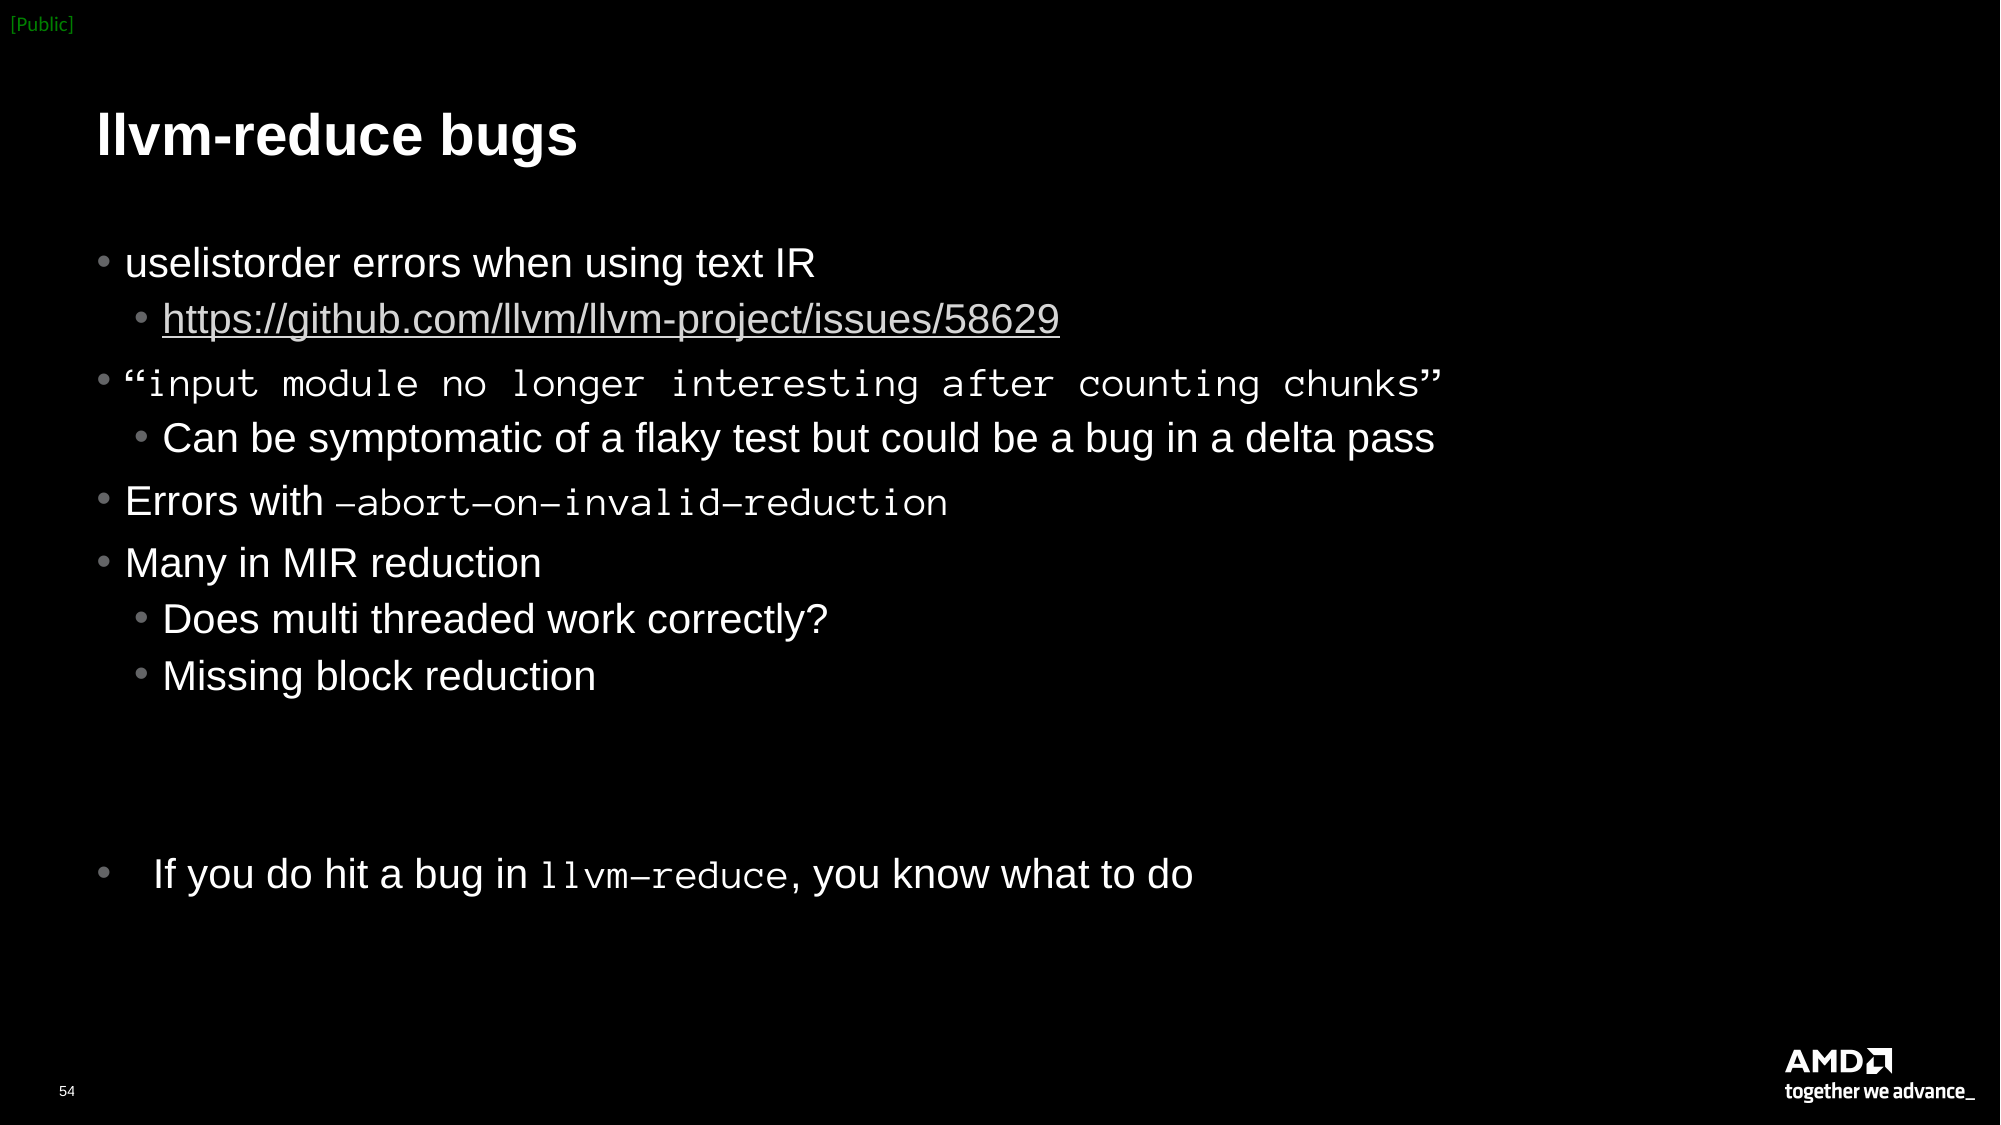

# llvm-reduce bugs
uselistorder errors when using text IR
https://github.com/llvm/llvm-project/issues/58629
“input module no longer interesting after counting chunks”
Can be symptomatic of a flaky test but could be a bug in a delta pass
Errors with –abort-on-invalid-reduction
Many in MIR reduction
Does multi threaded work correctly?
Missing block reduction

If you do hit a bug in llvm-reduce, you know what to do